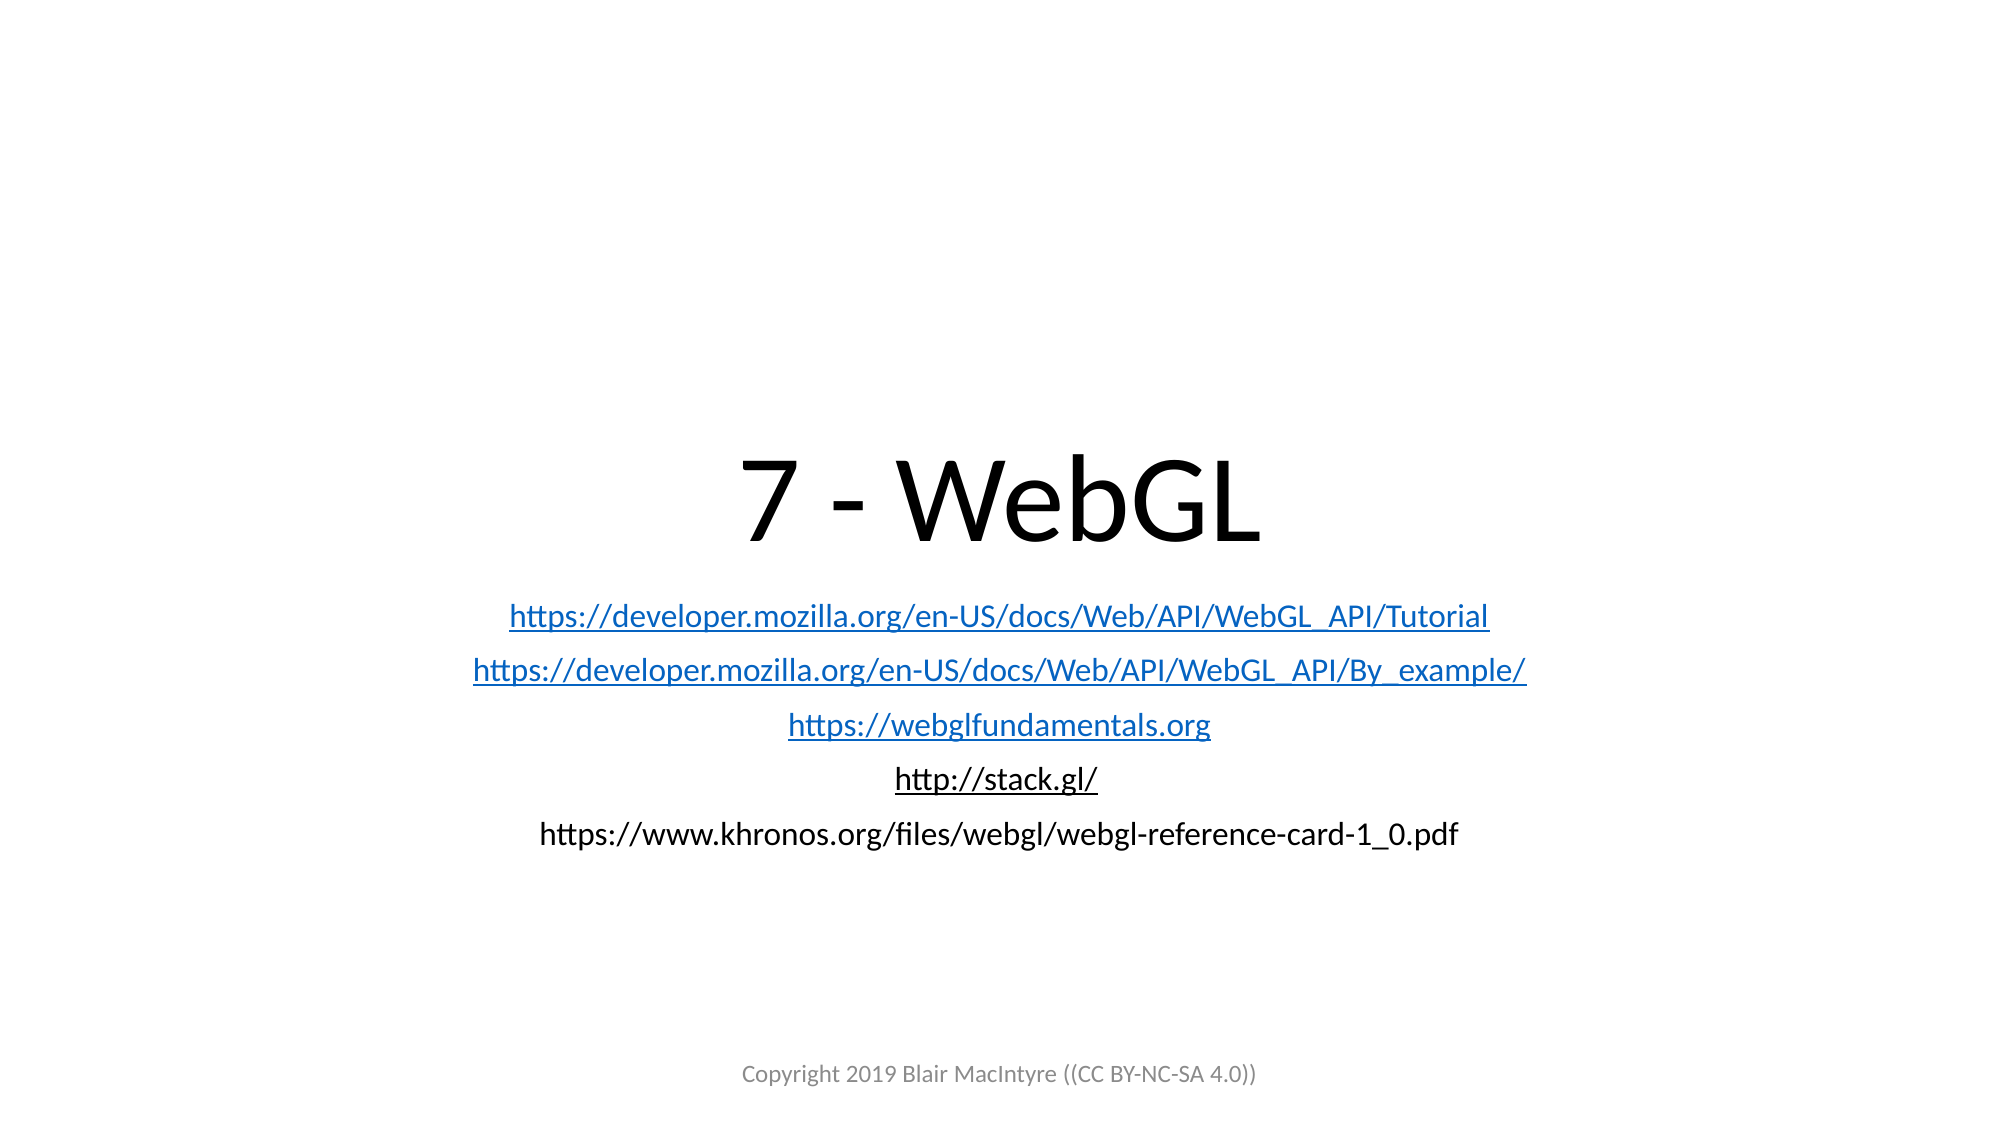

# 7 - WebGL
https://developer.mozilla.org/en-US/docs/Web/API/WebGL_API/Tutorial
https://developer.mozilla.org/en-US/docs/Web/API/WebGL_API/By_example/
https://webglfundamentals.org
http://stack.gl/
https://www.khronos.org/files/webgl/webgl-reference-card-1_0.pdf
Copyright 2019 Blair MacIntyre ((CC BY-NC-SA 4.0))